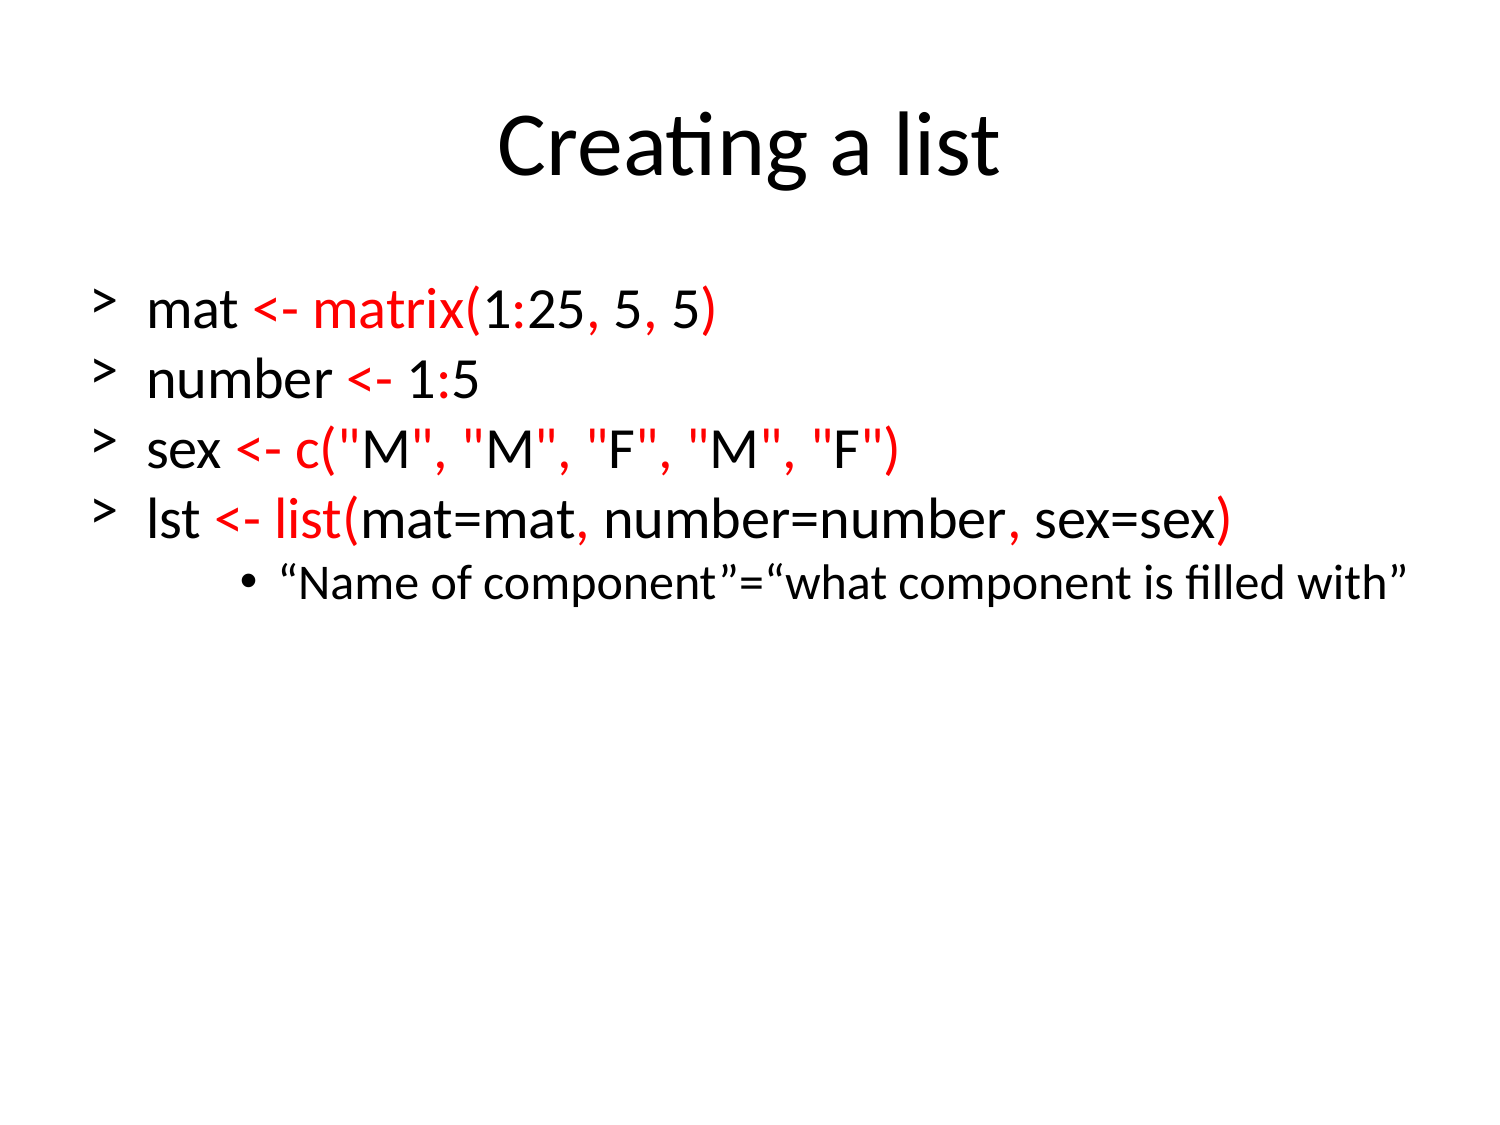

Creating a list
mat <- matrix(1:25, 5, 5)
number <- 1:5
sex <- c("M", "M", "F", "M", "F")
lst <- list(mat=mat, number=number, sex=sex)
“Name of component”=“what component is filled with”